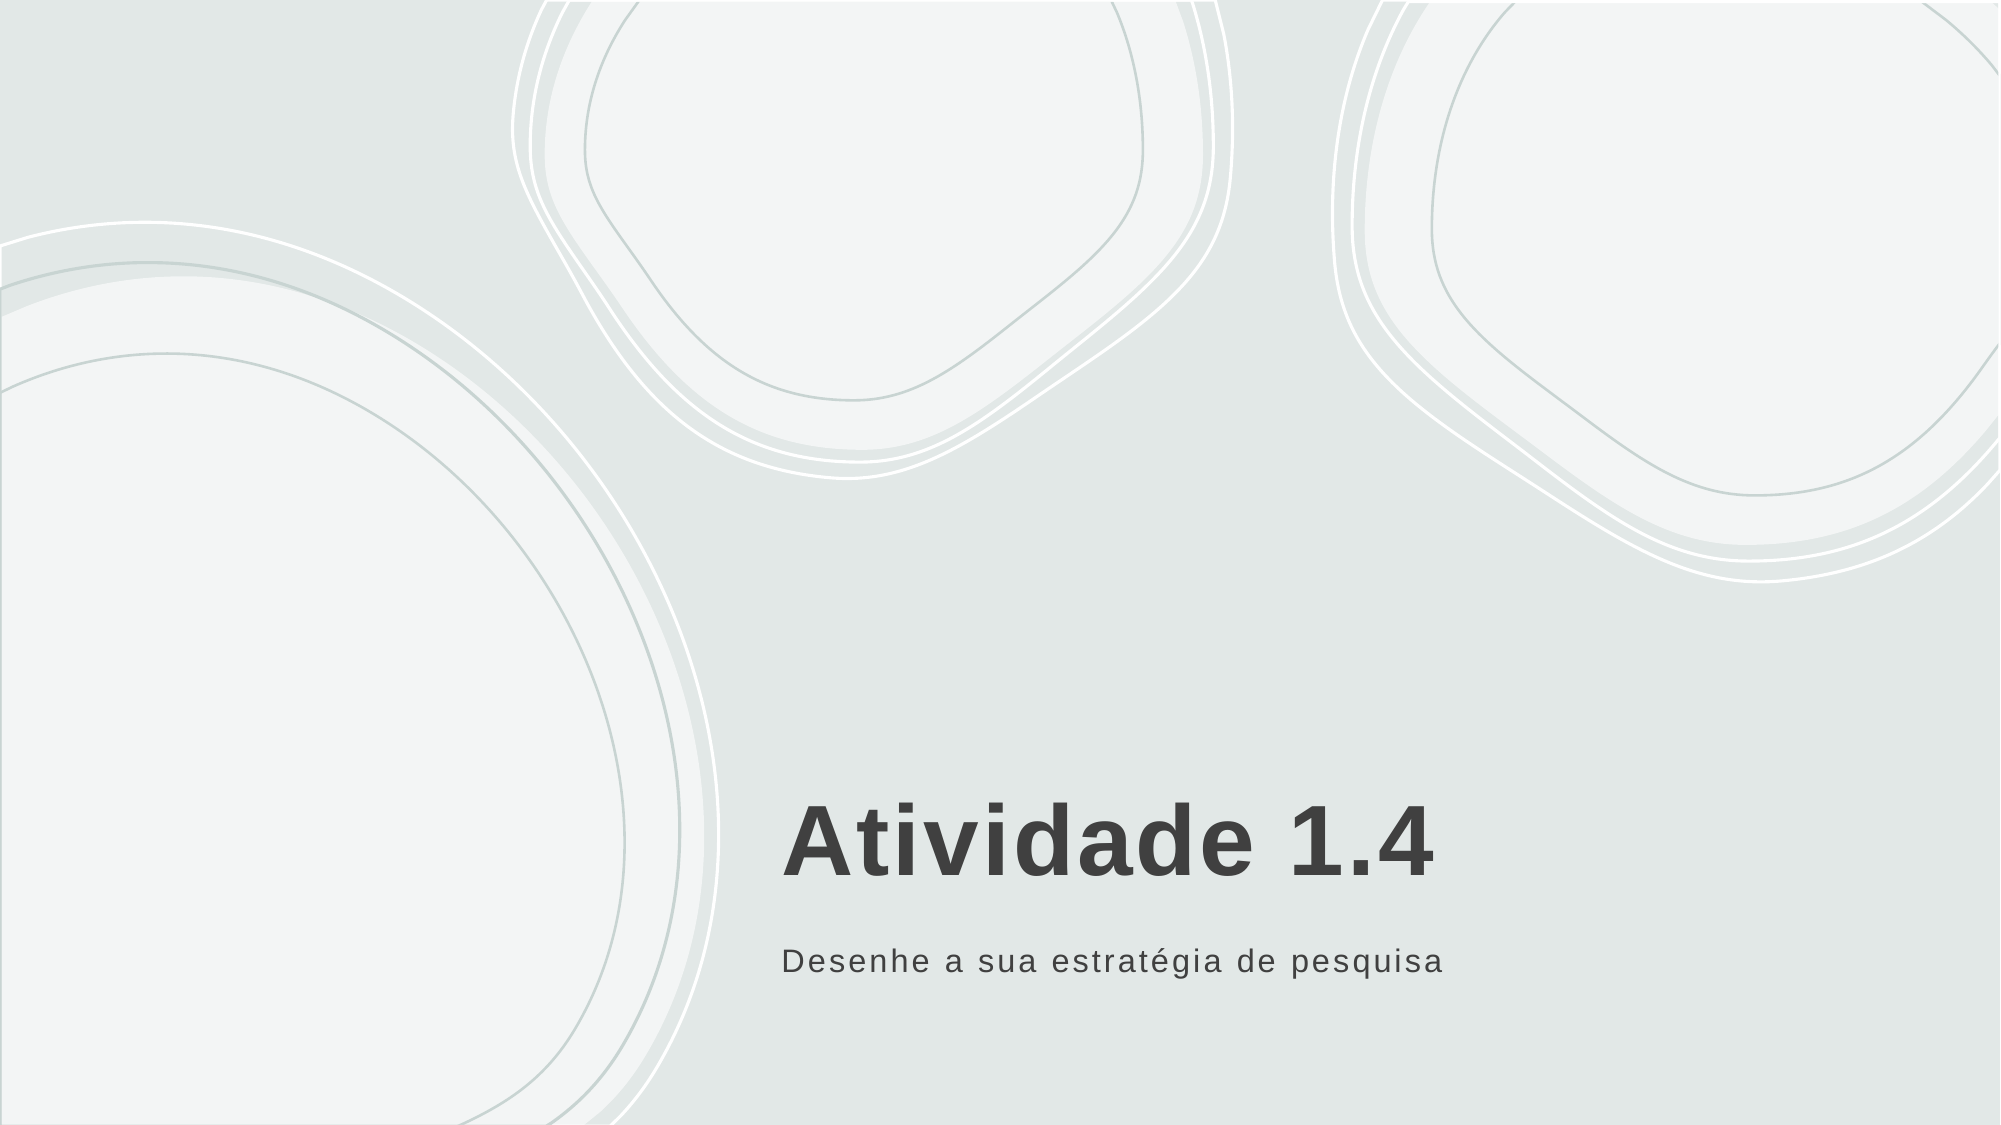

# Atividade 1.4
Desenhe a sua estratégia de pesquisa